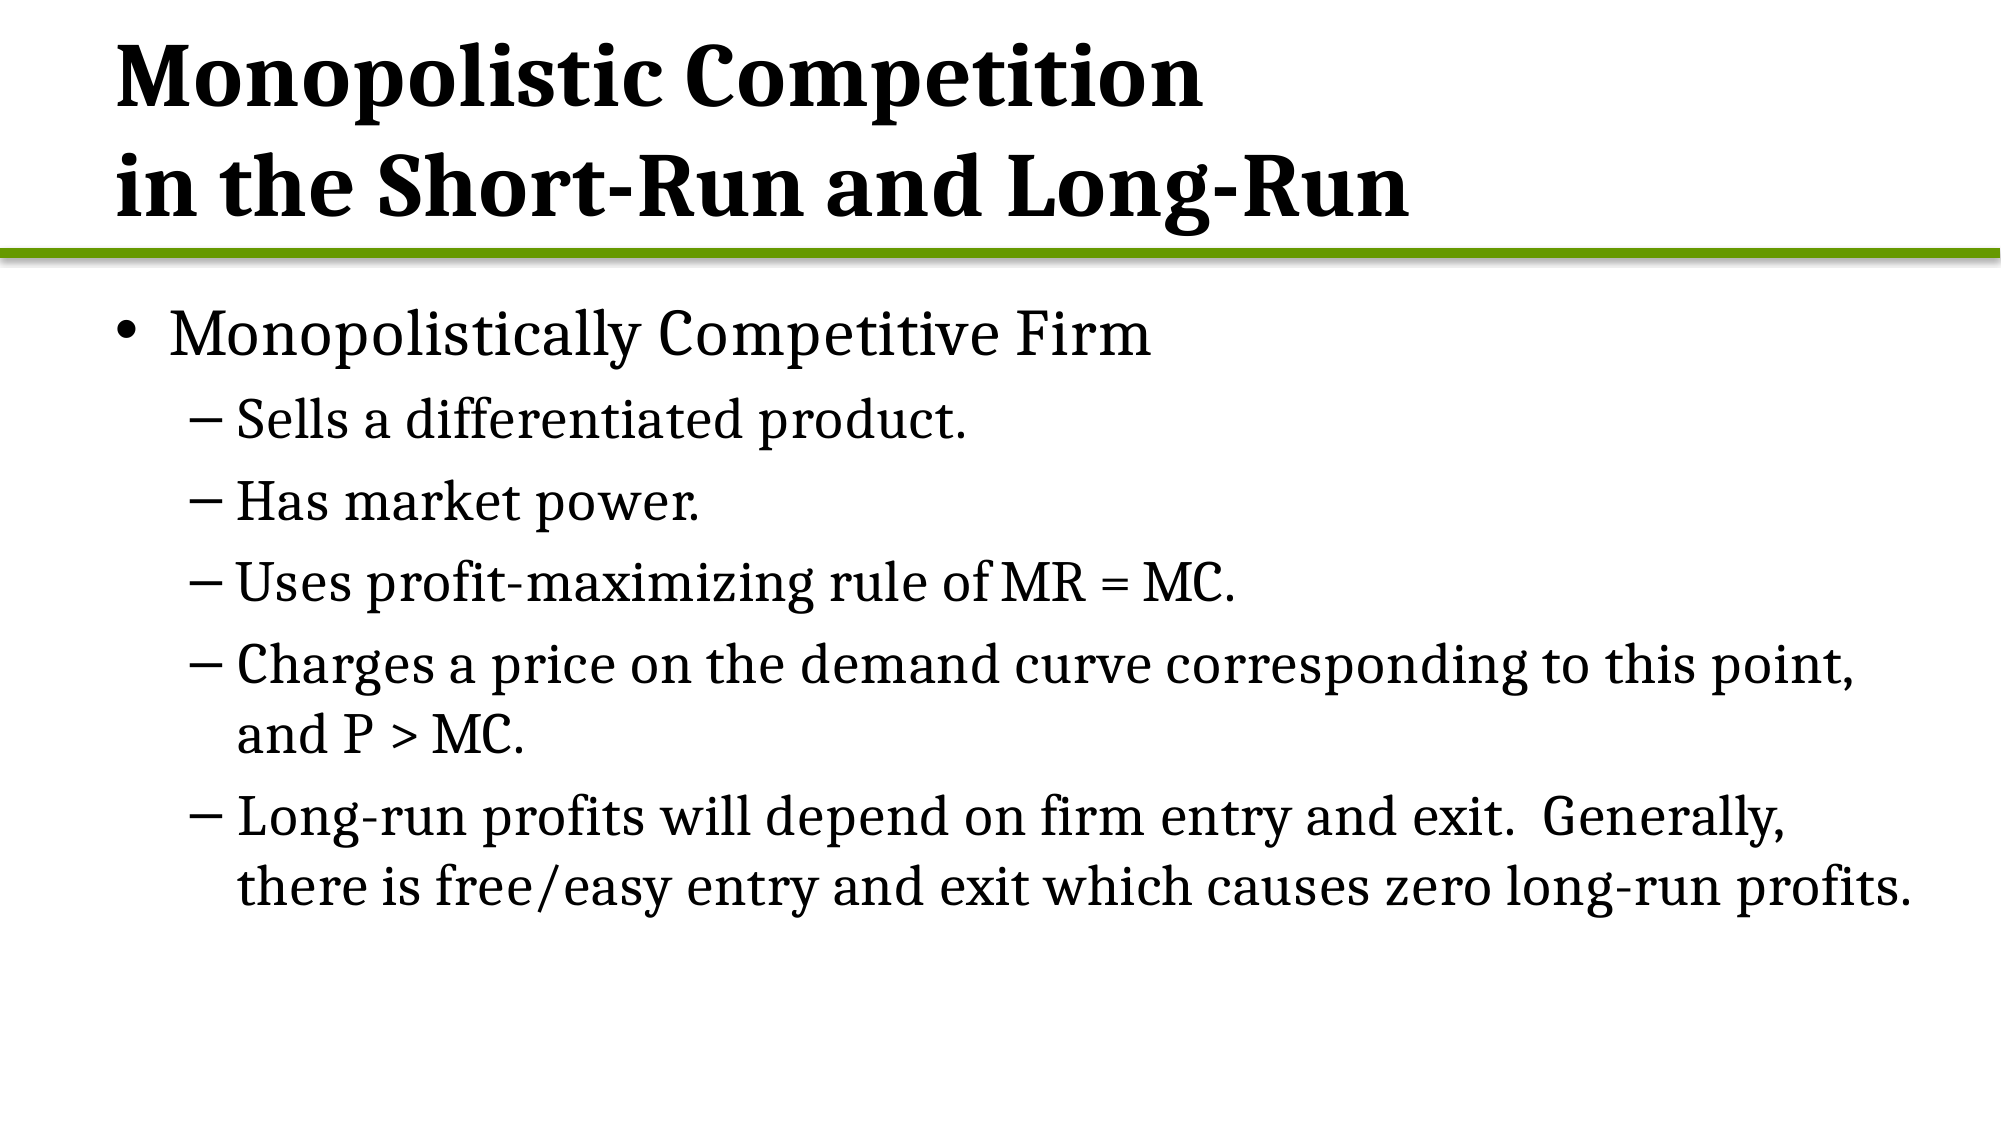

# Monopolistic Competition in the Short-Run and Long-Run
Monopolistically Competitive Firm
Sells a differentiated product.
Has market power.
Uses profit-maximizing rule of MR = MC.
Charges a price on the demand curve corresponding to this point, and P > MC.
Long-run profits will depend on firm entry and exit.  Generally, there is free/easy entry and exit which causes zero long-run profits.